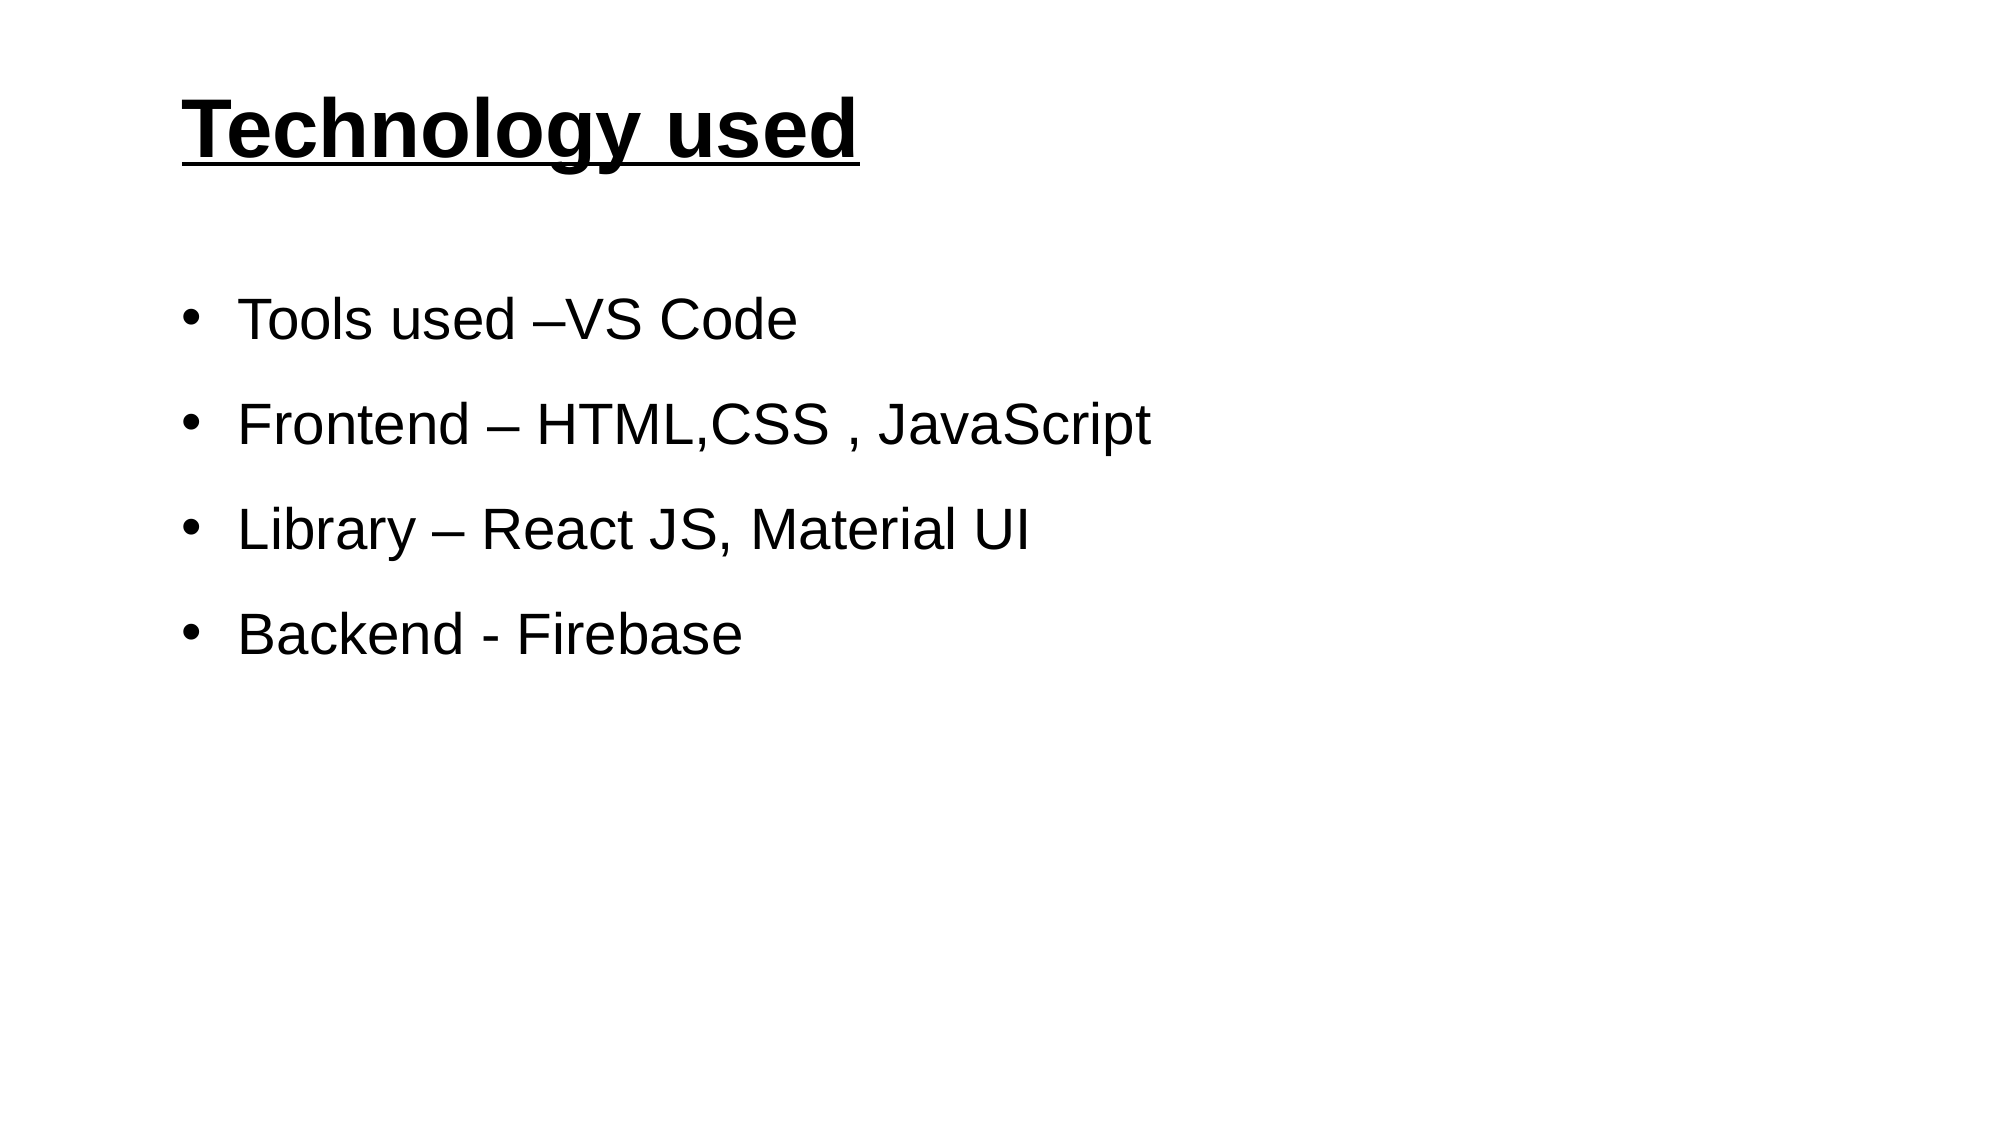

# Technology used
Tools used –VS Code
Frontend – HTML,CSS , JavaScript
Library – React JS, Material UI
Backend - Firebase